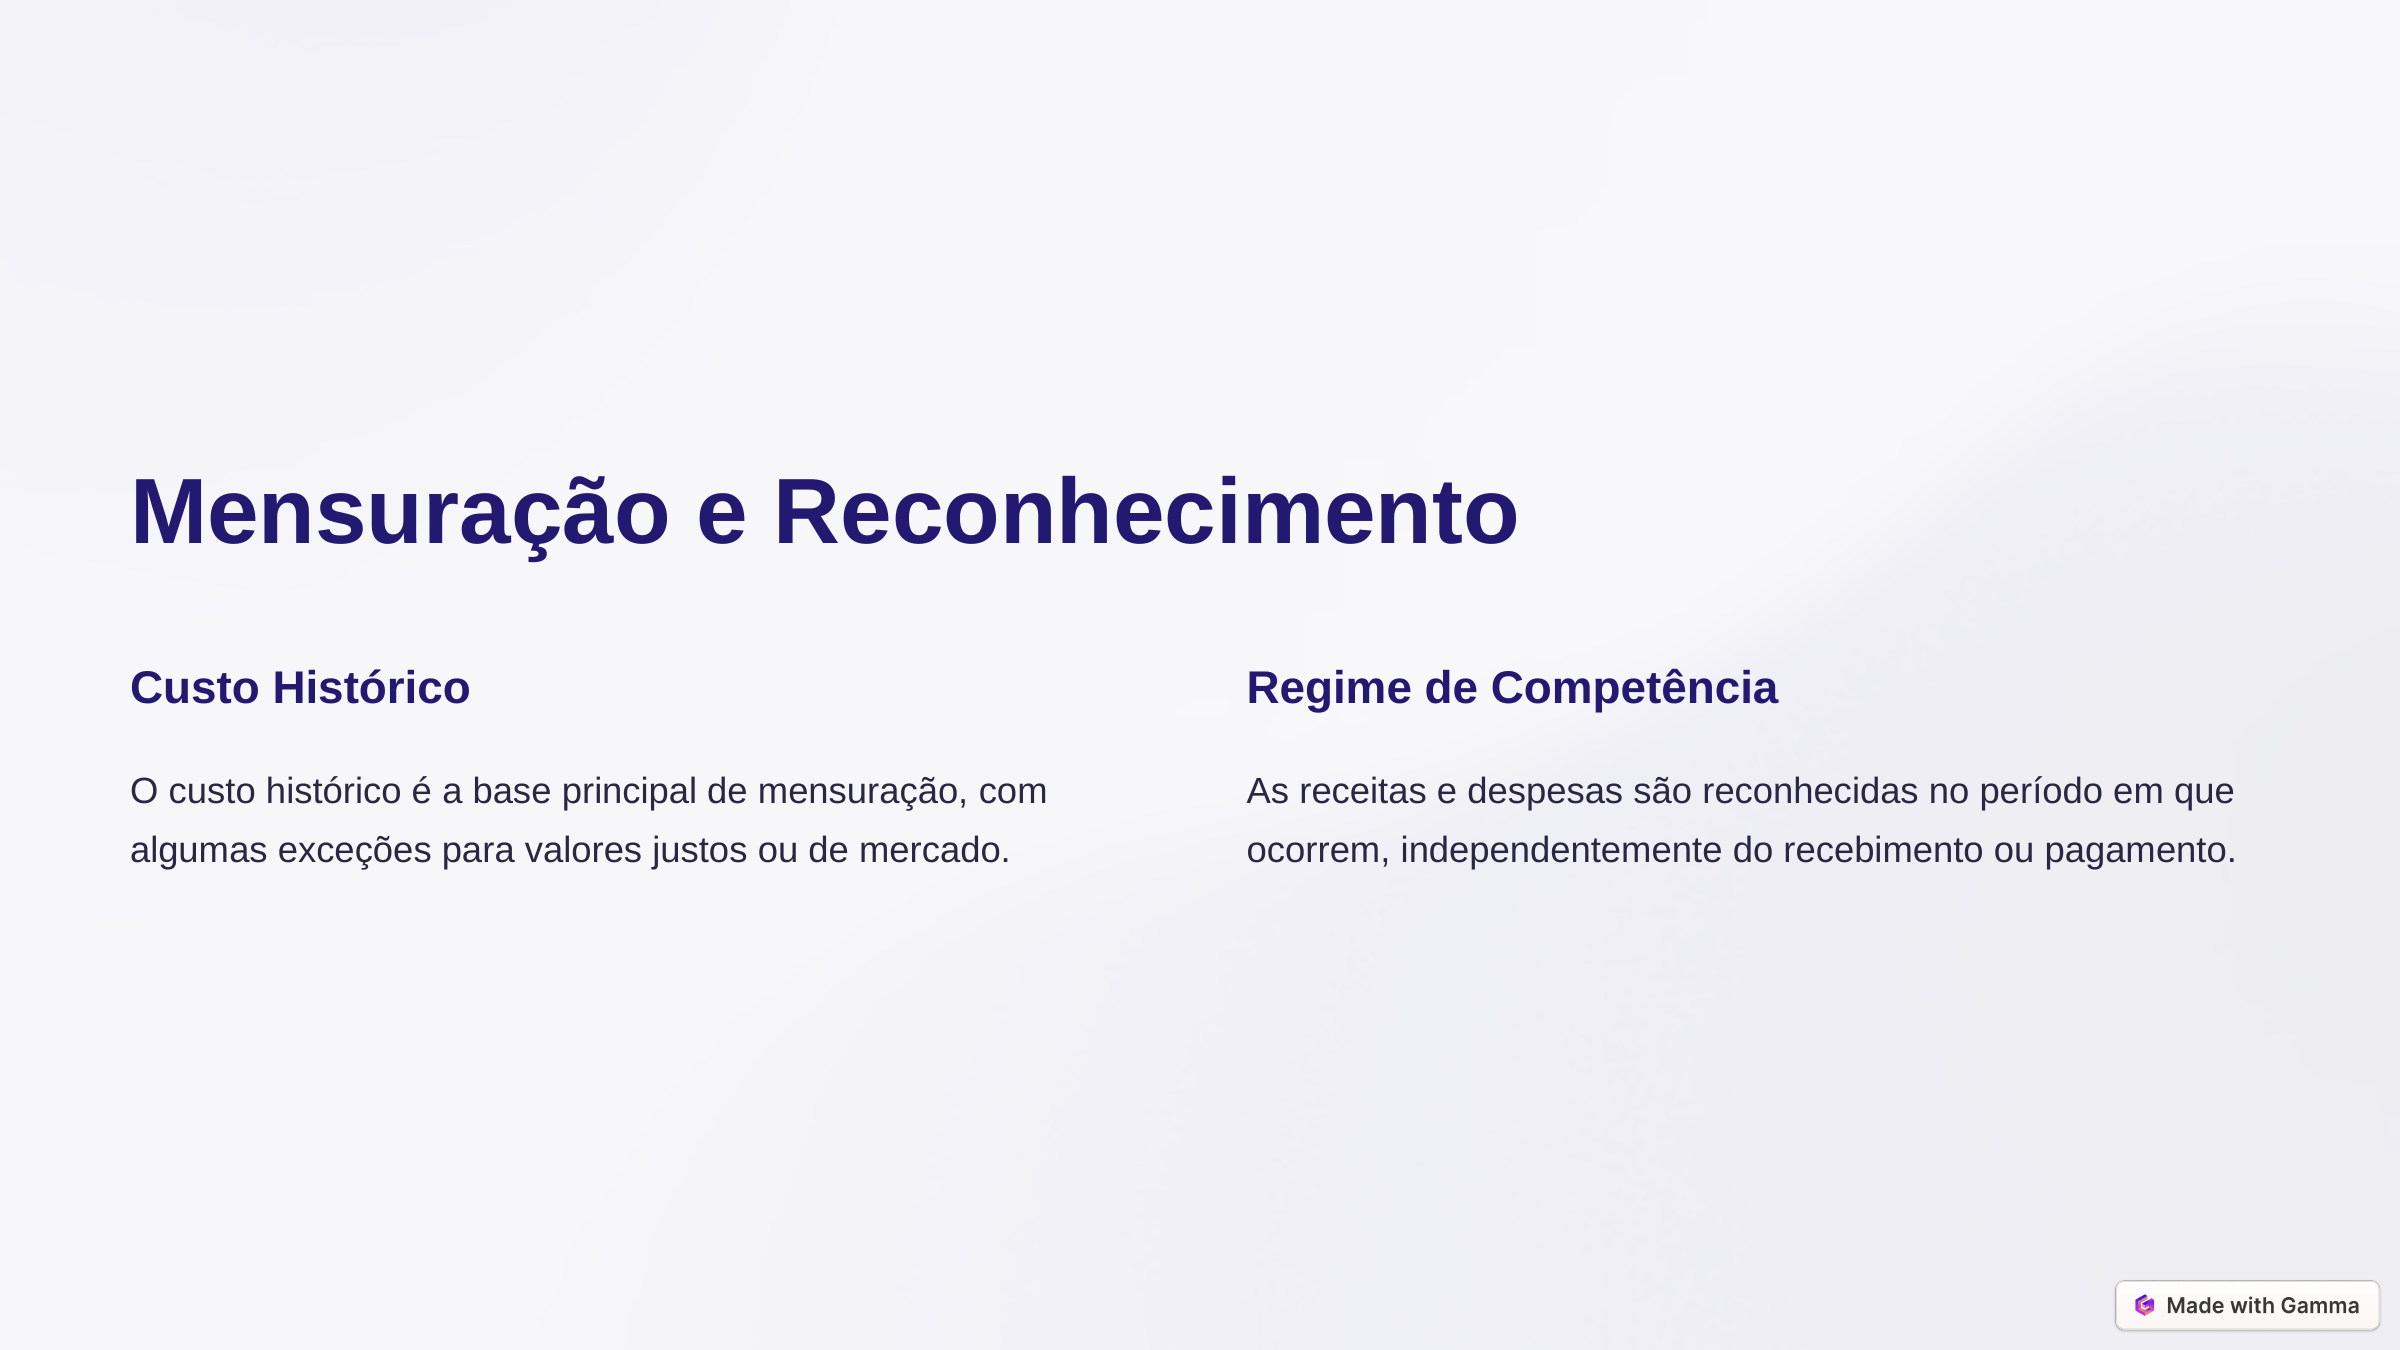

Mensuração e Reconhecimento
Custo Histórico
Regime de Competência
O custo histórico é a base principal de mensuração, com algumas exceções para valores justos ou de mercado.
As receitas e despesas são reconhecidas no período em que ocorrem, independentemente do recebimento ou pagamento.